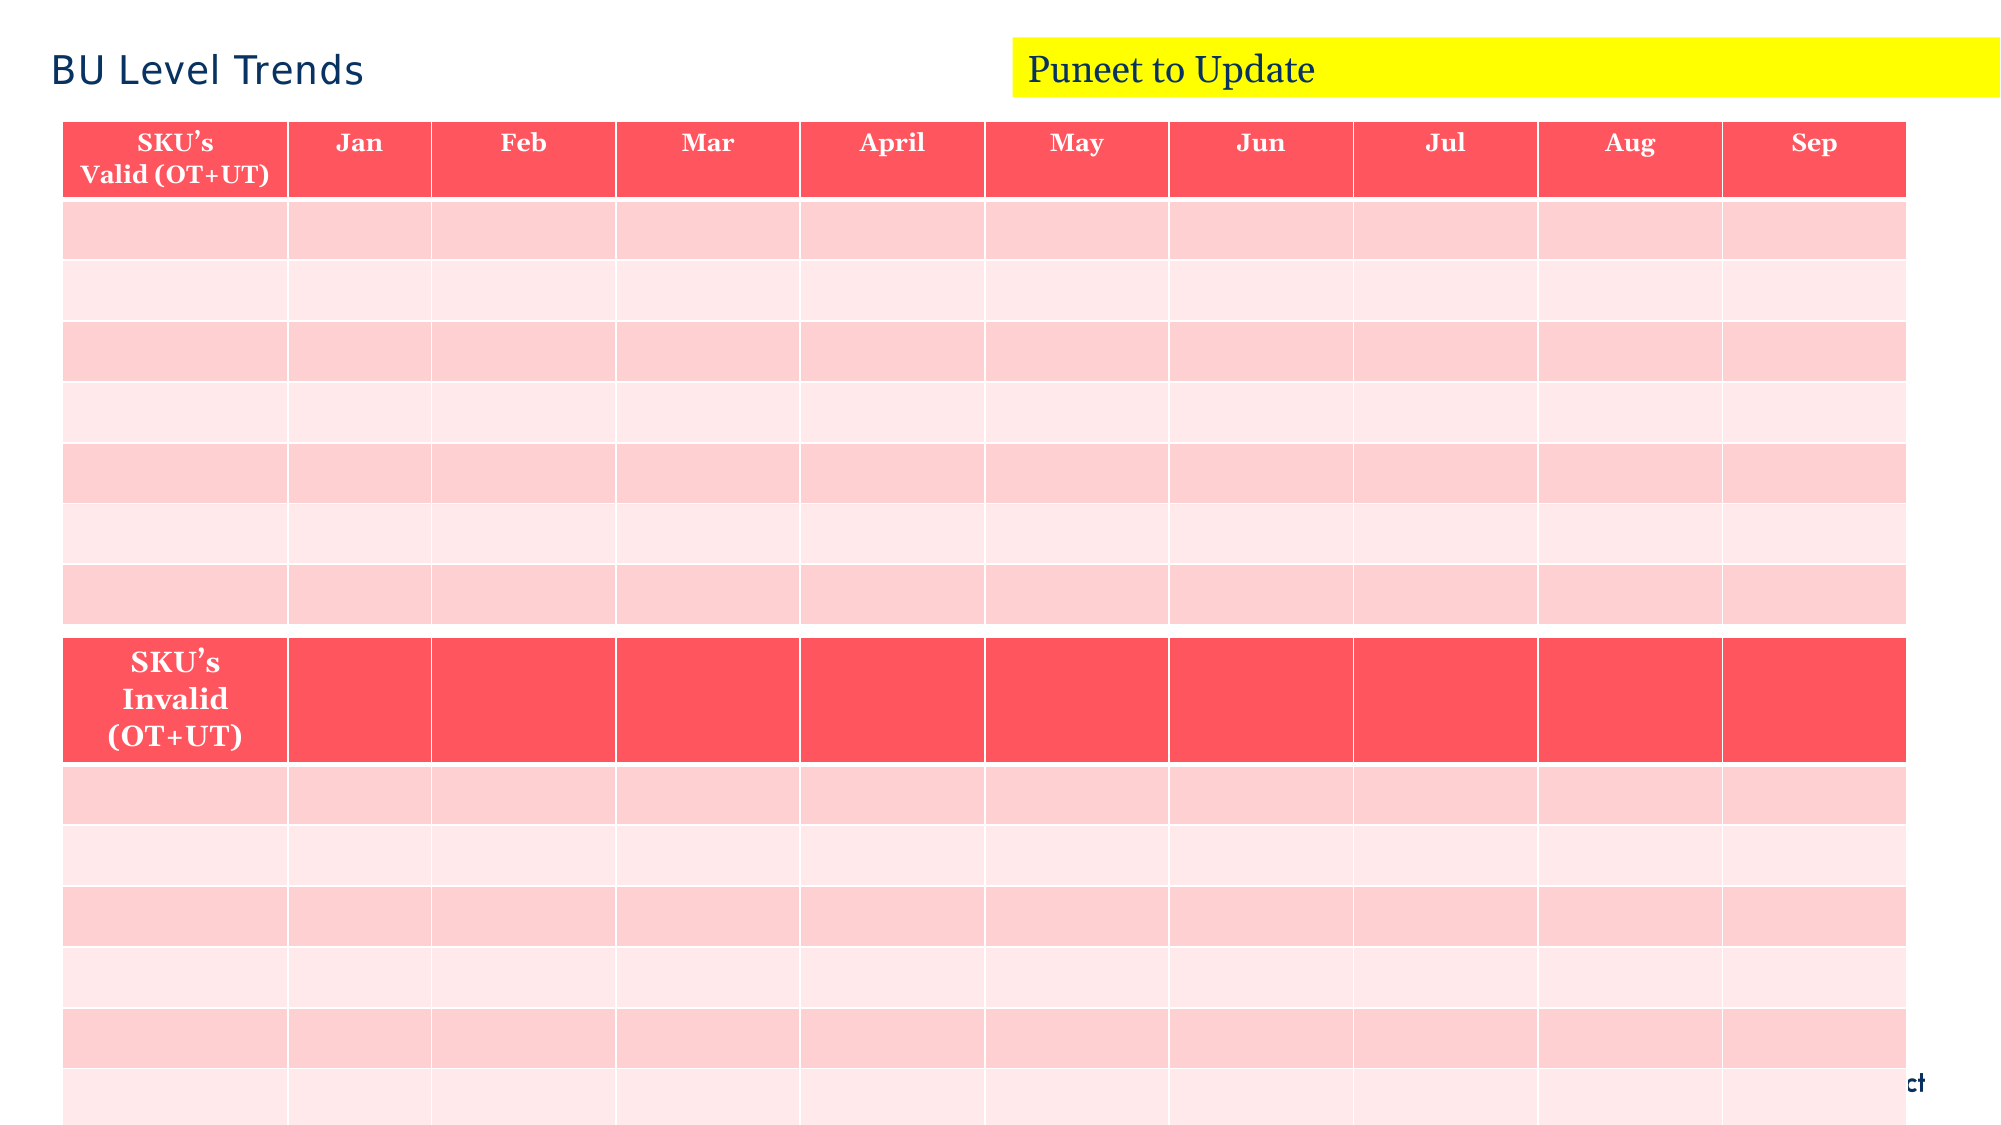

BU Level Trends
Puneet to Update
| SKU’s Valid (OT+UT) | Jan | Feb | Mar | April | May | Jun | Jul | Aug | Sep |
| --- | --- | --- | --- | --- | --- | --- | --- | --- | --- |
|  |  |  |  |  |  |  |  |  |  |
|  |  |  |  |  |  |  |  |  |  |
|  |  |  |  |  |  |  |  |  |  |
|  |  |  |  |  |  |  |  |  |  |
|  |  |  |  |  |  |  |  |  |  |
|  |  |  |  |  |  |  |  |  |  |
|  |  |  |  |  |  |  |  |  |  |
| SKU’s Invalid (OT+UT) |  |  |  |  |  |  |  |  |  |
| --- | --- | --- | --- | --- | --- | --- | --- | --- | --- |
|  |  |  |  |  |  |  |  |  |  |
|  |  |  |  |  |  |  |  |  |  |
|  |  |  |  |  |  |  |  |  |  |
|  |  |  |  |  |  |  |  |  |  |
|  |  |  |  |  |  |  |  |  |  |
|  |  |  |  |  |  |  |  |  |  |
|  |  |  |  |  |  |  |  |  |  |